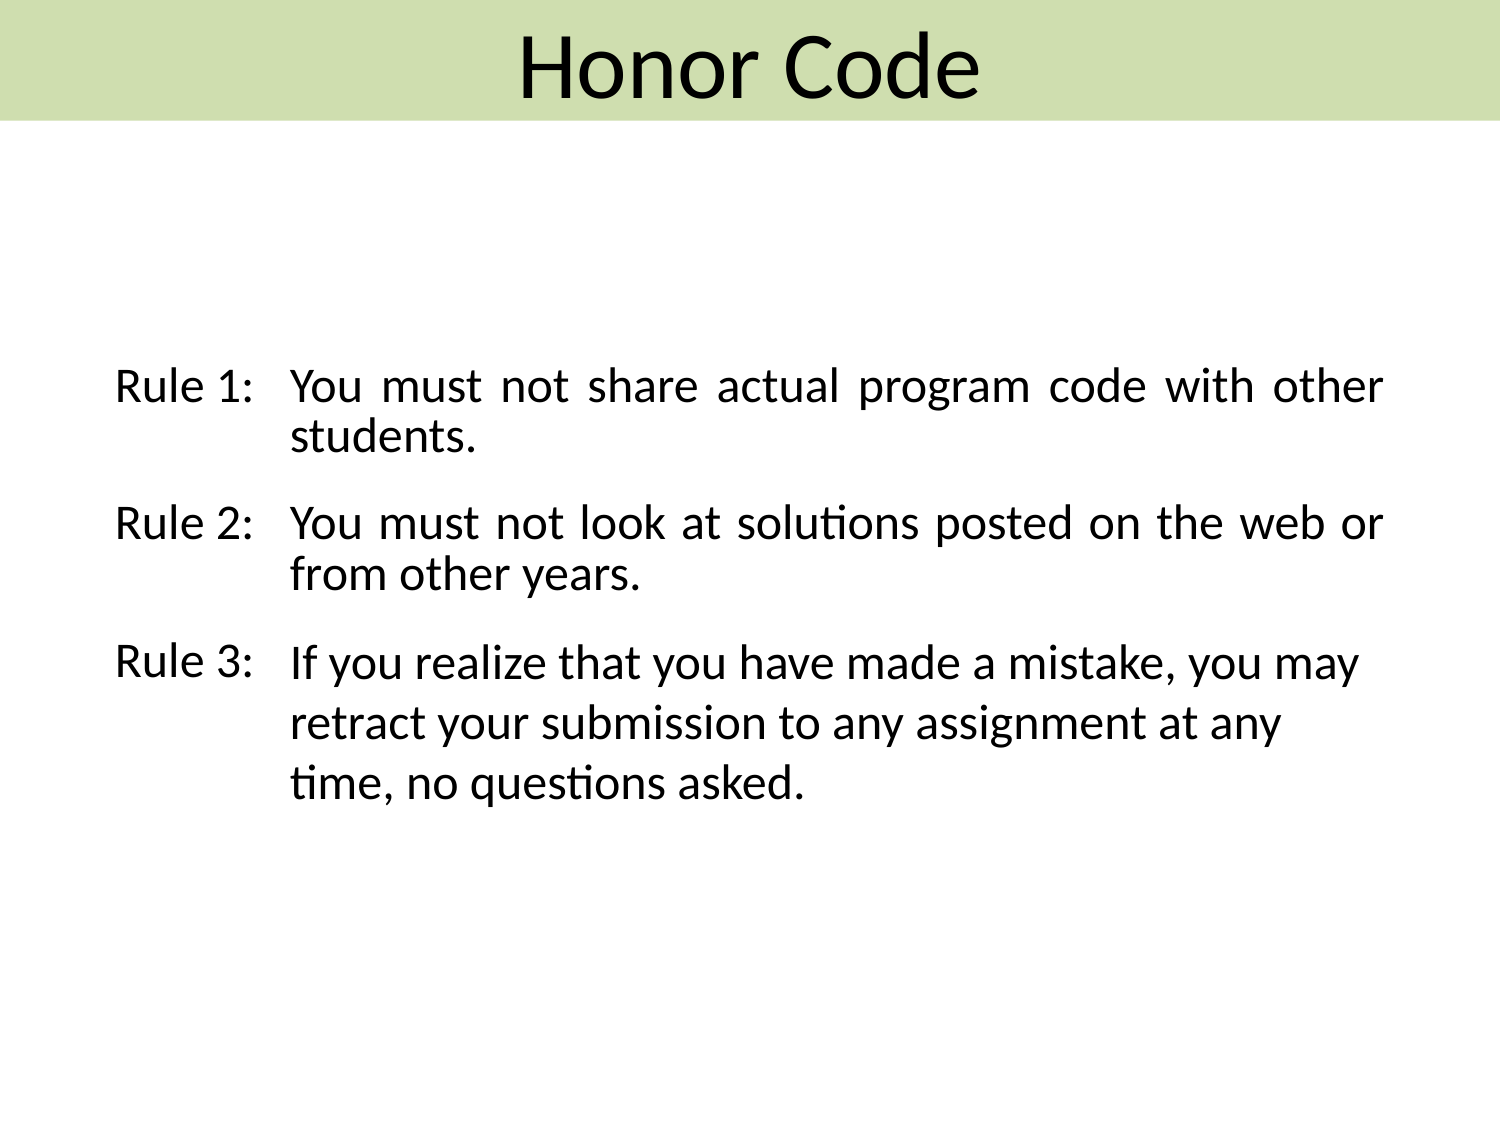

Honor Code
Rule 1:
You must not share actual program code with other students.
Rule 2:
You must not look at solutions posted on the web or from other years.
If you realize that you have made a mistake, you may retract your submission to any assignment at any time, no questions asked.
Rule 3: